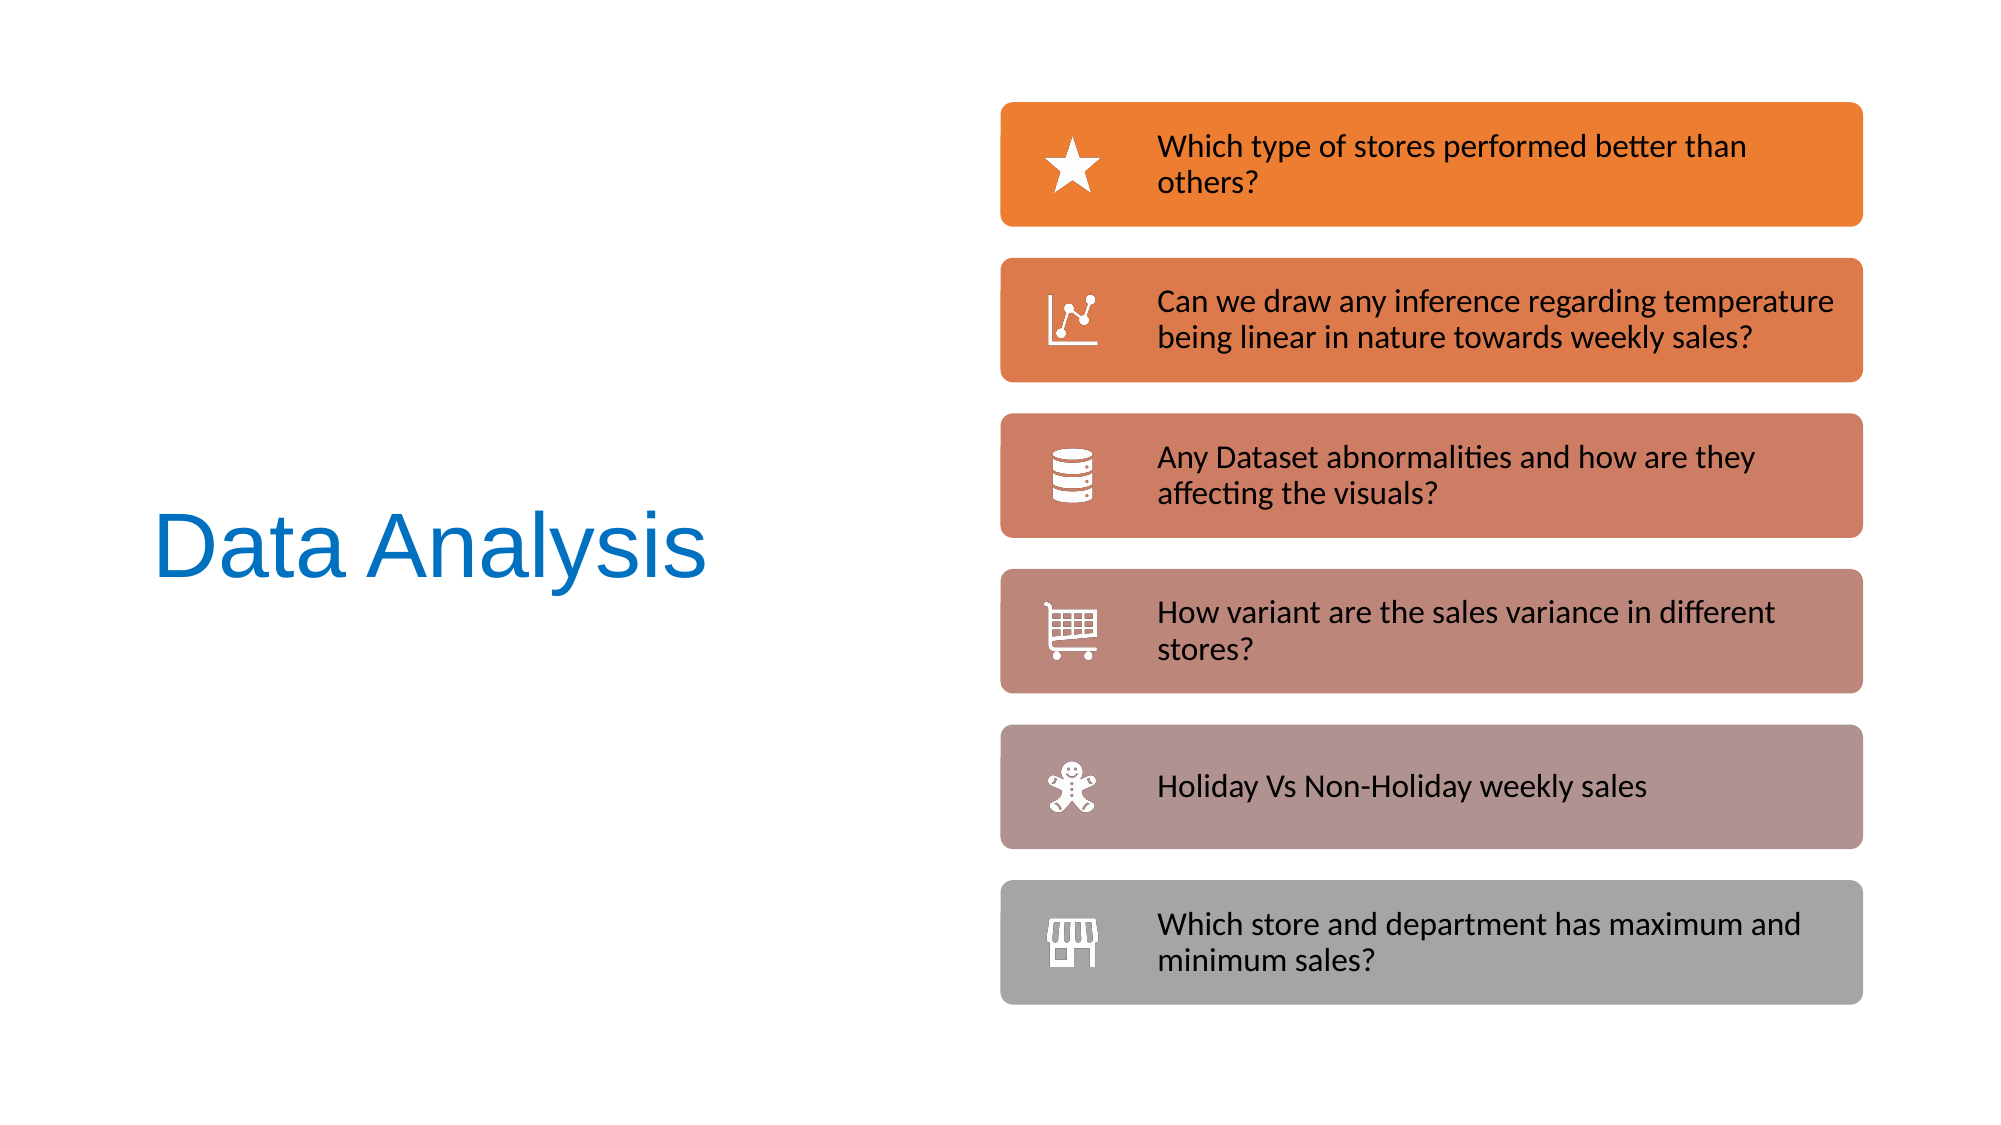

# Data Analysis
Which type of stores performed better than others?
Can we draw any inference regarding temperature being linear in nature towards weekly sales?
Any Dataset abnormalities and how are they affecting the visuals?
How variant are the sales variance in different stores?
Holiday Vs Non-Holiday weekly sales
Which store and department has maximum and minimum sales?